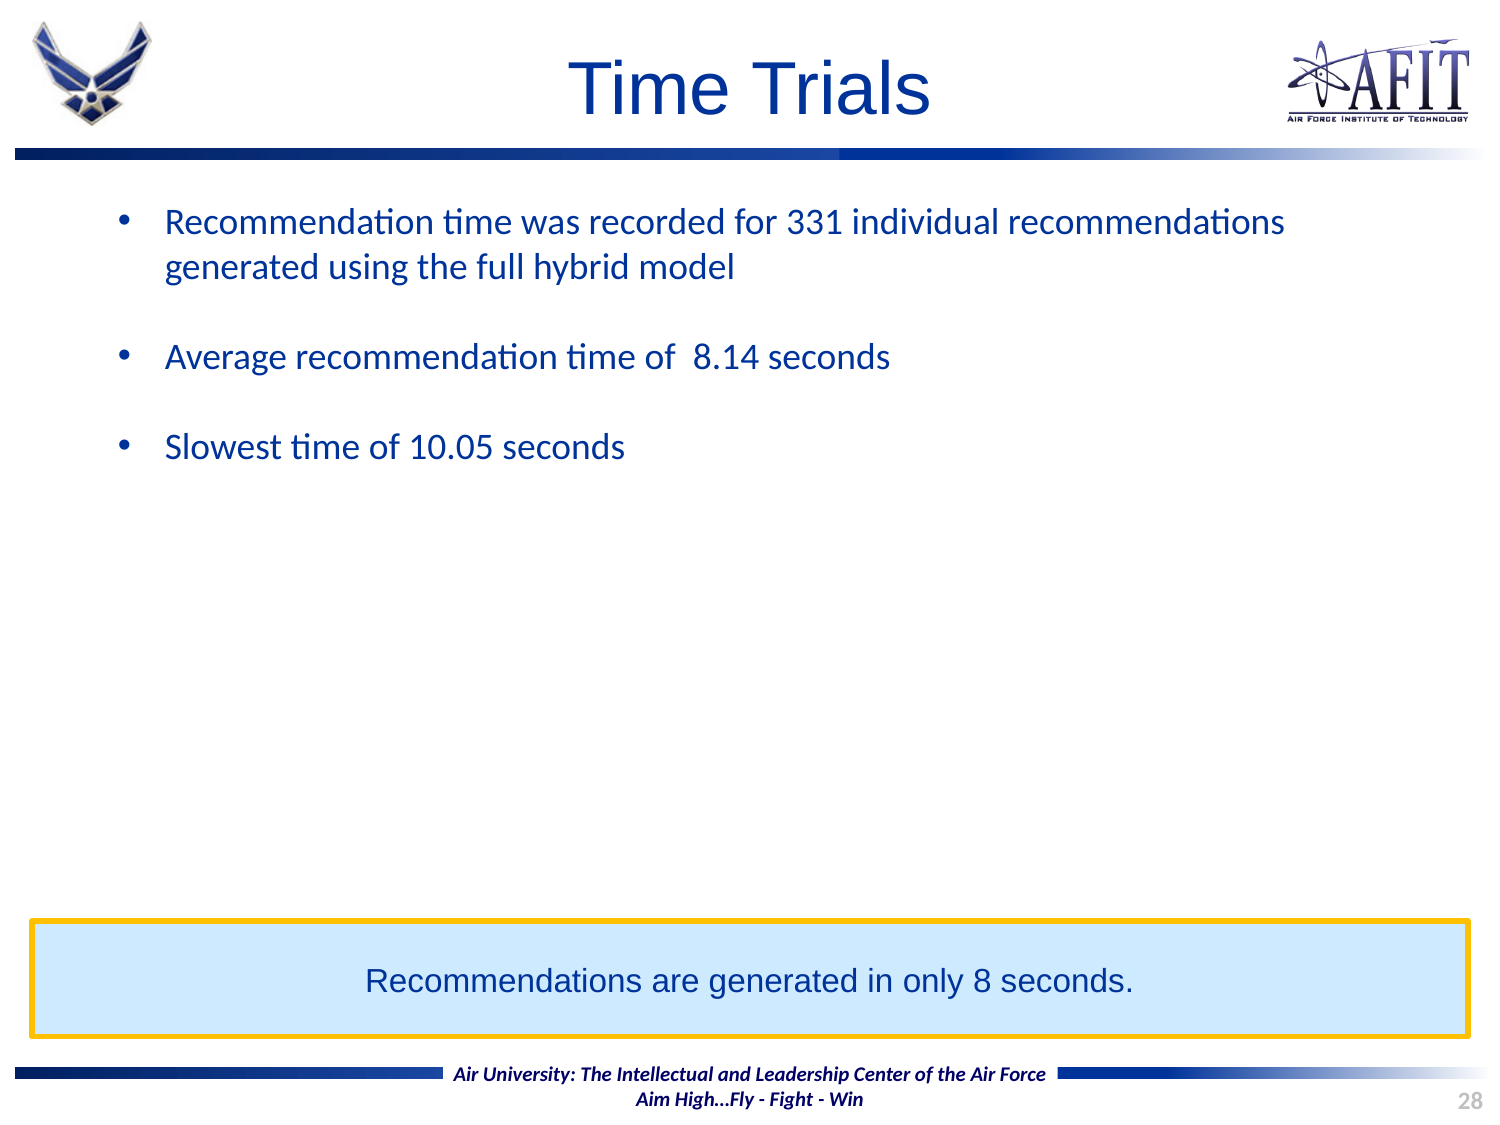

# Time Trials
Recommendation time was recorded for 331 individual recommendations generated using the full hybrid model

Average recommendation time of  8.14 seconds

Slowest time of 10.05 seconds
Recommendations are generated in only 8 seconds.